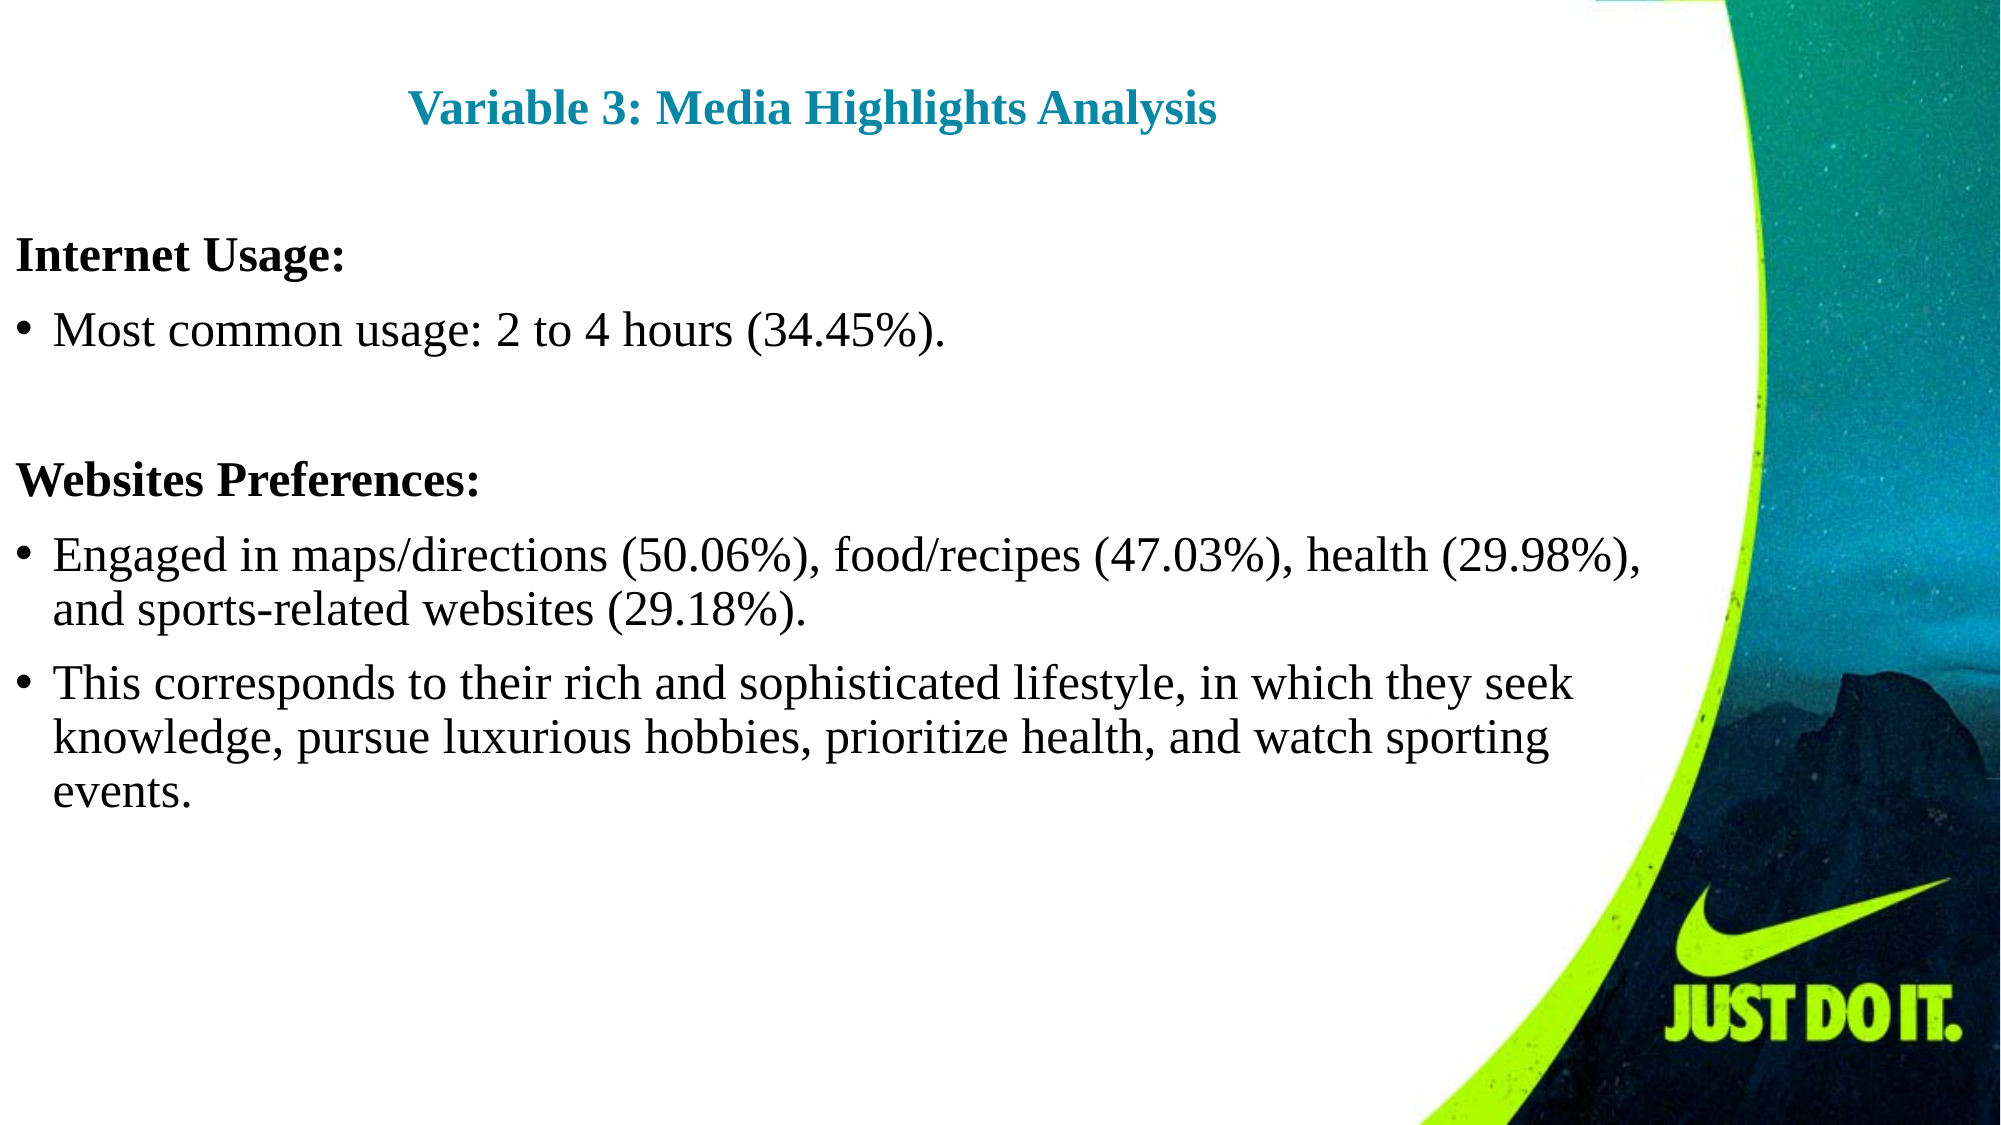

Variable 3: Media Highlights Analysis
Internet Usage:
Most common usage: 2 to 4 hours (34.45%).

Websites Preferences:
Engaged in maps/directions (50.06%), food/recipes (47.03%), health (29.98%), and sports-related websites (29.18%).
This corresponds to their rich and sophisticated lifestyle, in which they seek knowledge, pursue luxurious hobbies, prioritize health, and watch sporting events.